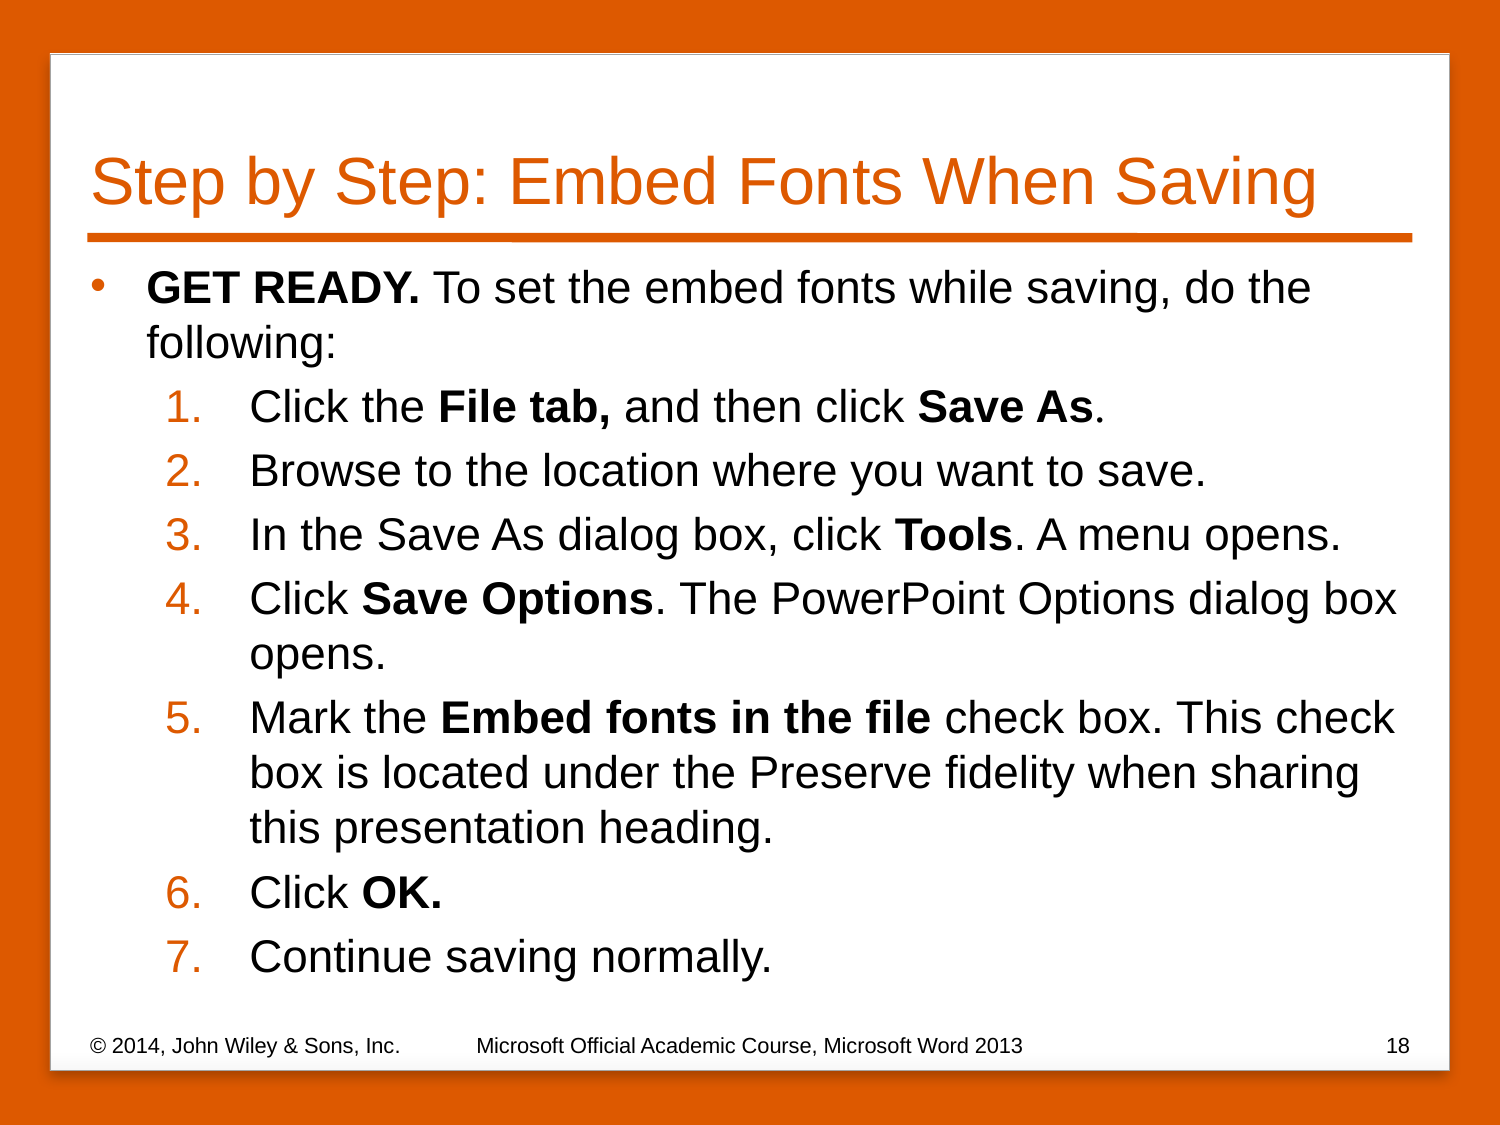

# Step by Step: Embed Fonts When Saving
GET READY. To set the embed fonts while saving, do the following:
Click the File tab, and then click Save As.
Browse to the location where you want to save.
In the Save As dialog box, click Tools. A menu opens.
Click Save Options. The PowerPoint Options dialog box opens.
Mark the Embed fonts in the file check box. This check box is located under the Preserve fidelity when sharing this presentation heading.
Click OK.
Continue saving normally.

© 2014, John Wiley & Sons, Inc.
Microsoft Official Academic Course, Microsoft Word 2013
18